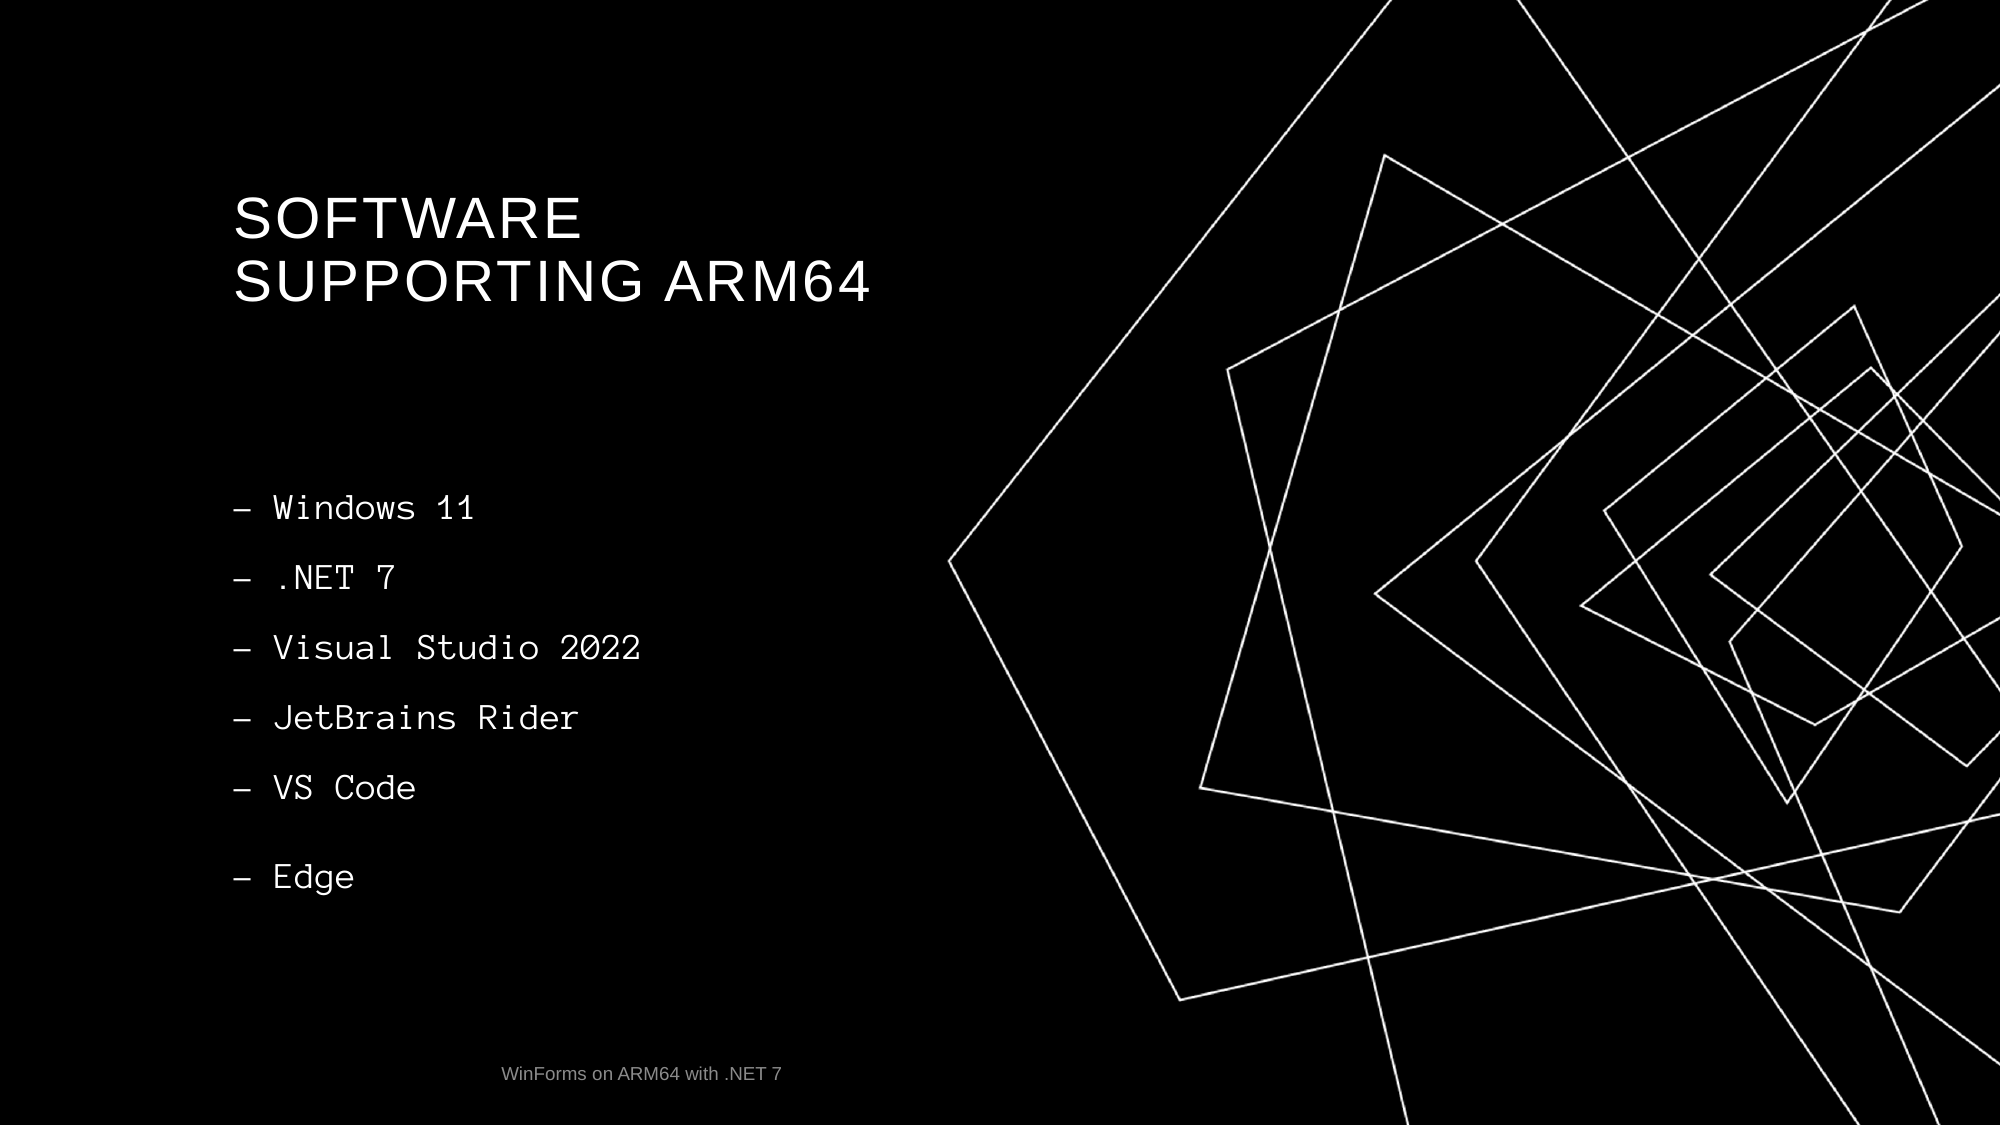

# Software supporting ARM64

- Windows 11
- .NET 7
- Visual Studio 2022
- JetBrains Rider
- VS Code
- Edge
WinForms on ARM64 with .NET 7